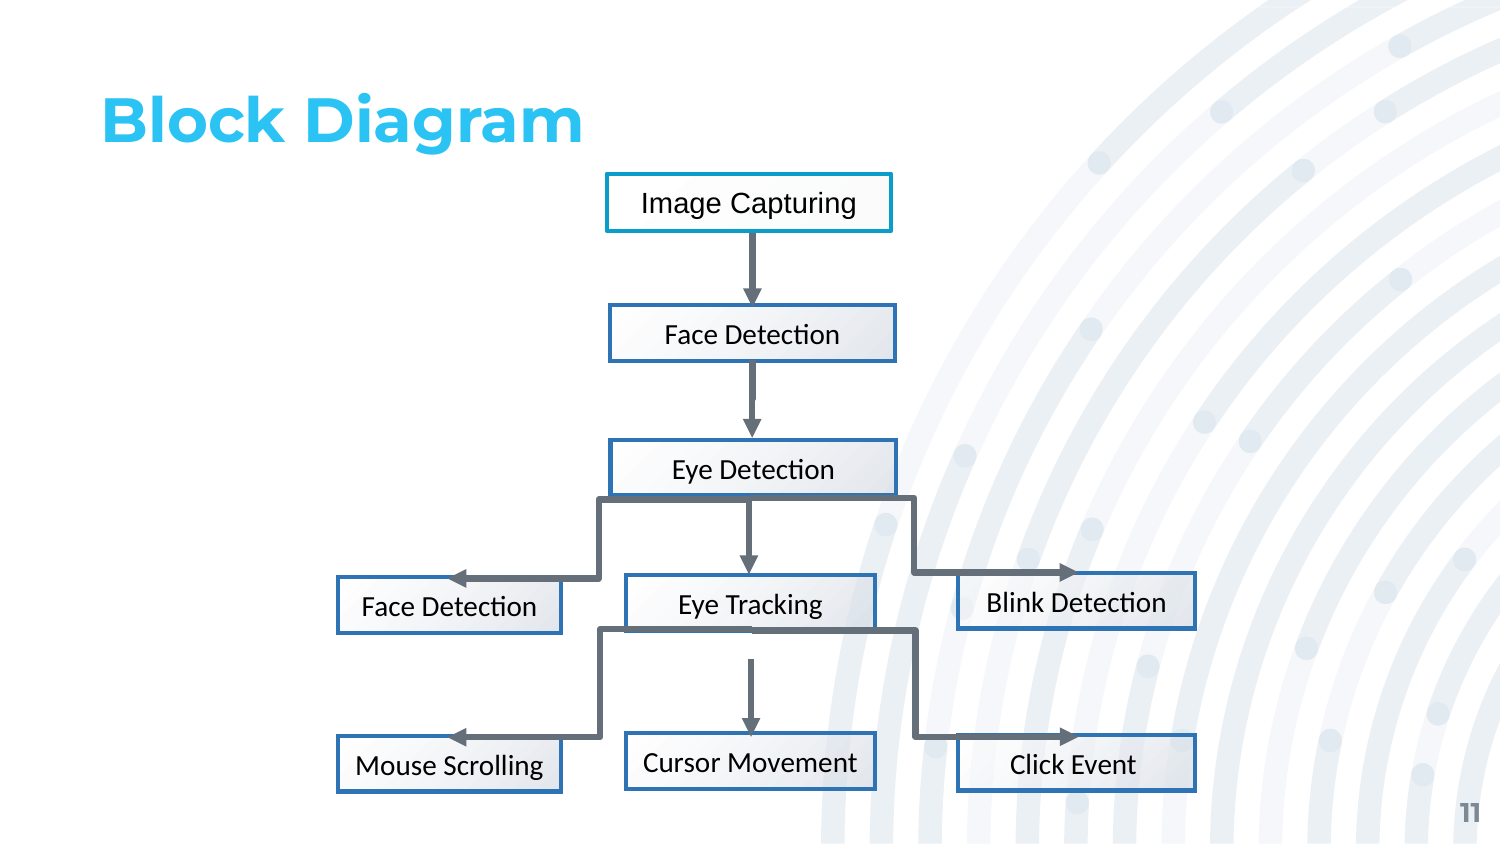

# Block Diagram
Image Capturing
Face Detection
Eye Detection
Blink Detection
Eye Tracking
Face Detection
Cursor Movement
Click Event
Mouse Scrolling
11